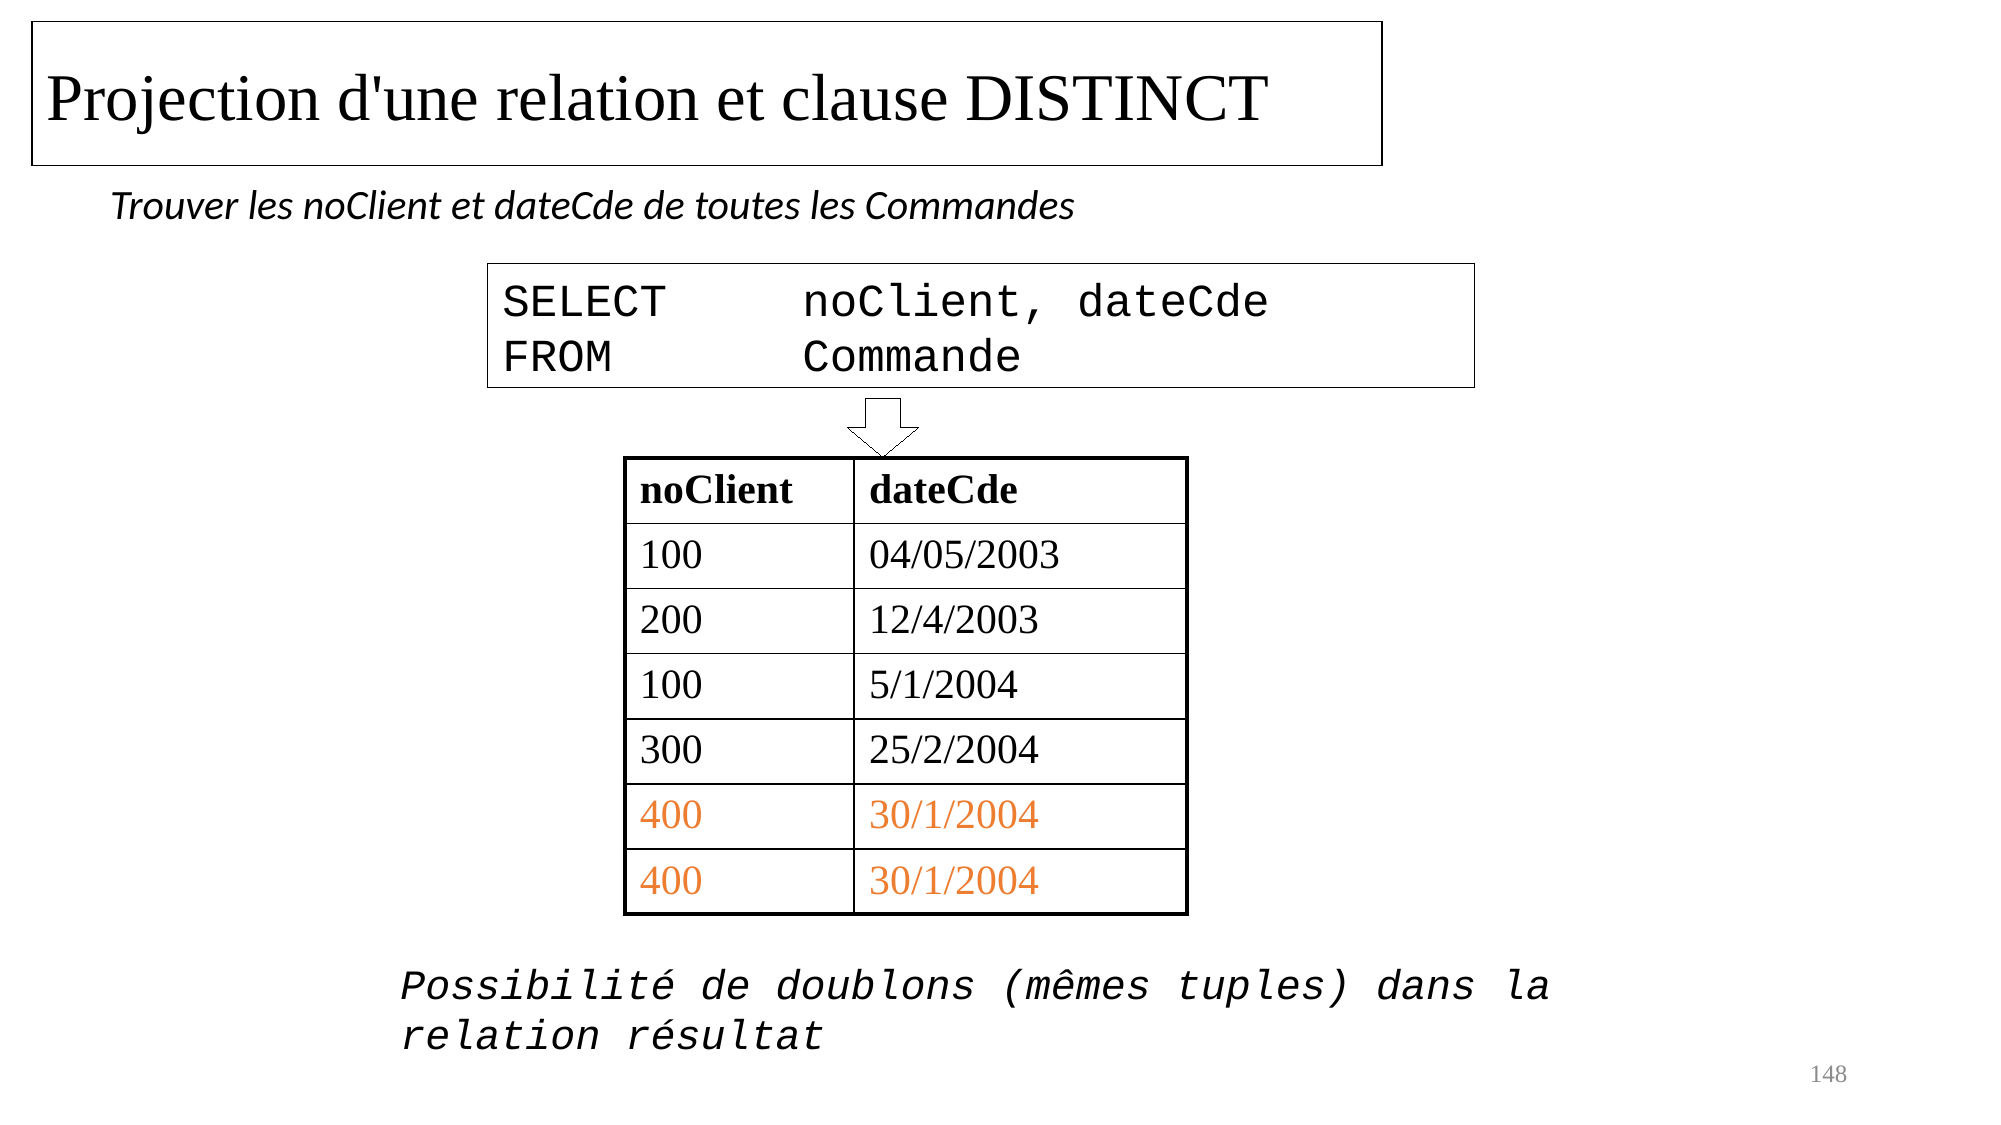

Projection d'une relation et clause DISTINCT
Trouver les noClient et dateCde de toutes les Commandes
SELECT	noClient, dateCde
FROM		Commande

| noClient | dateCde |
| --- | --- |
| 100 | 04/05/2003 |
| 200 | 12/4/2003 |
| 100 | 5/1/2004 |
| 300 | 25/2/2004 |
| 400 | 30/1/2004 |
| 400 | 30/1/2004 |
Possibilité de doublons (mêmes tuples) dans la relation résultat
148